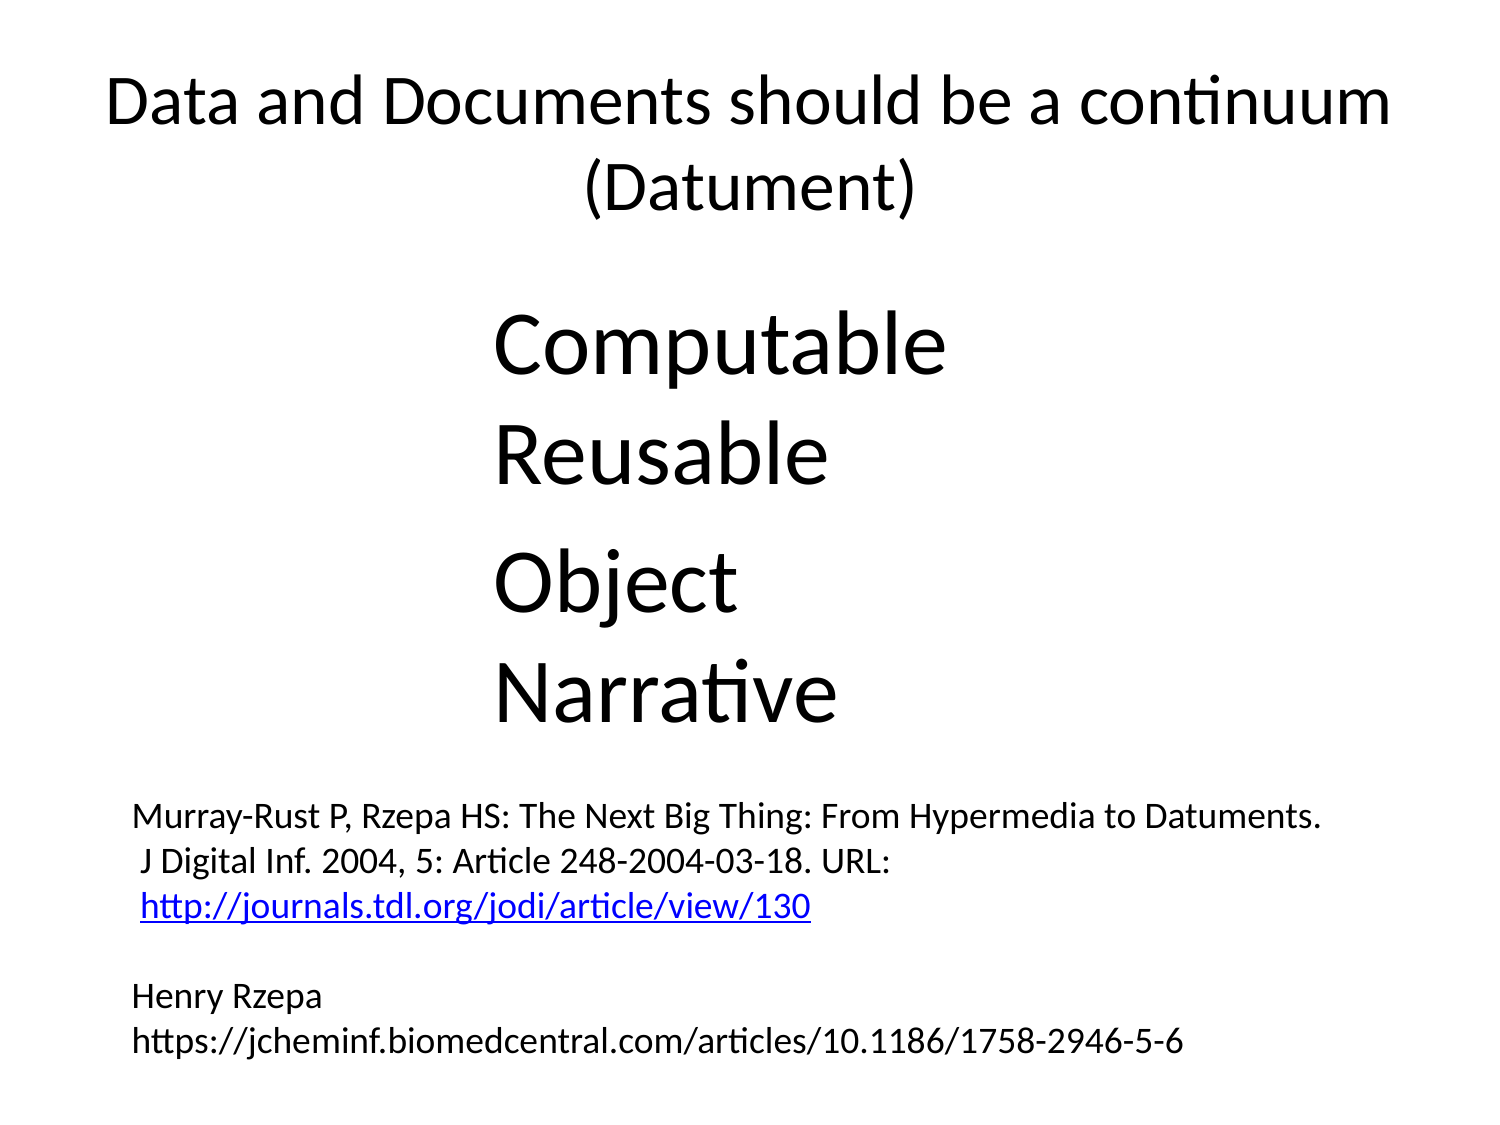

# Data and Documents should be a continuum (Datument)
Computable
Reusable
Object
Narrative

Murray-Rust P, Rzepa HS: The Next Big Thing: From Hypermedia to Datuments.
 J Digital Inf. 2004, 5: Article 248-2004-03-18. URL:
 http://journals.tdl.org/jodi/article/view/130

Henry Rzepa
https://jcheminf.biomedcentral.com/articles/10.1186/1758-2946-5-6